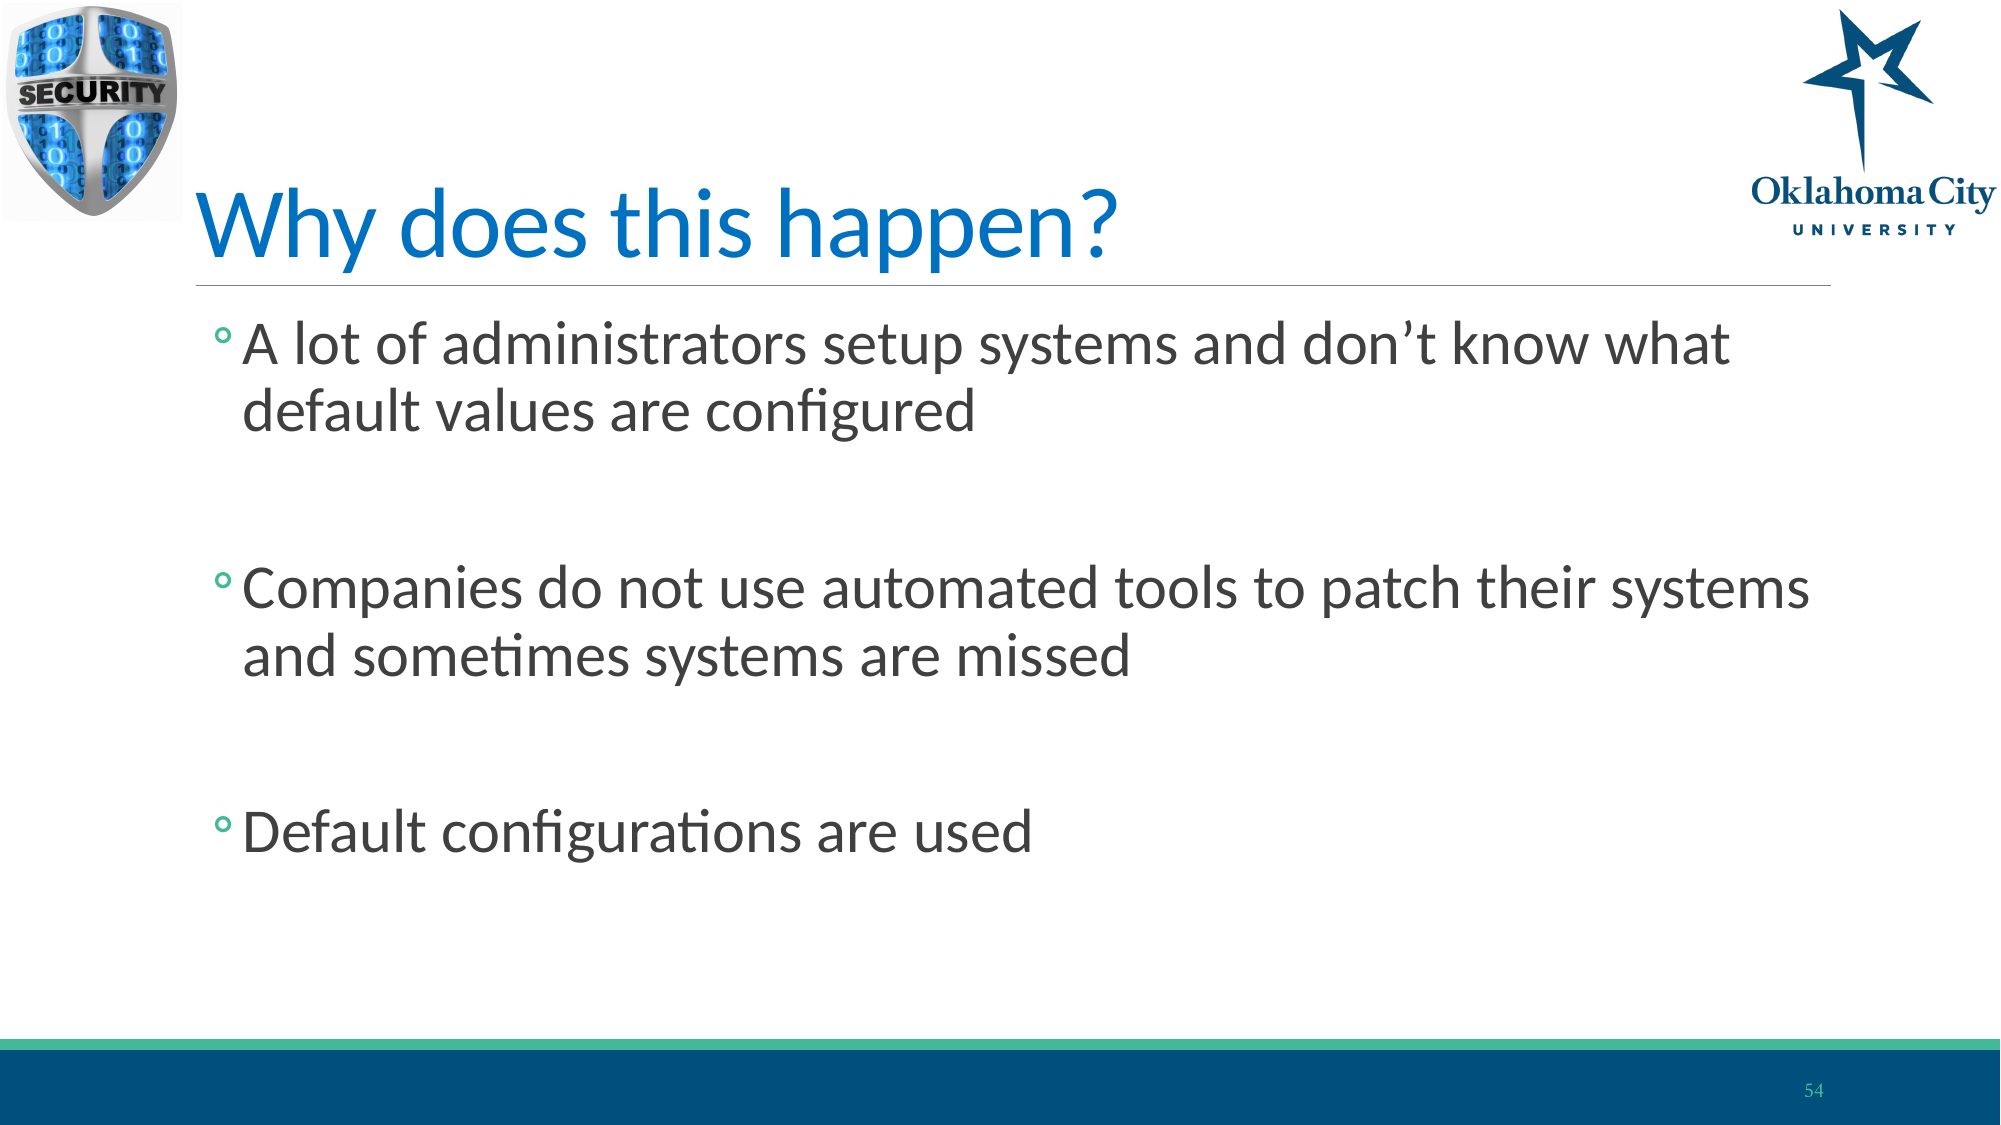

# Why does this happen?
A lot of administrators setup systems and don’t know what default values are configured

Companies do not use automated tools to patch their systems and sometimes systems are missed

Default configurations are used
54